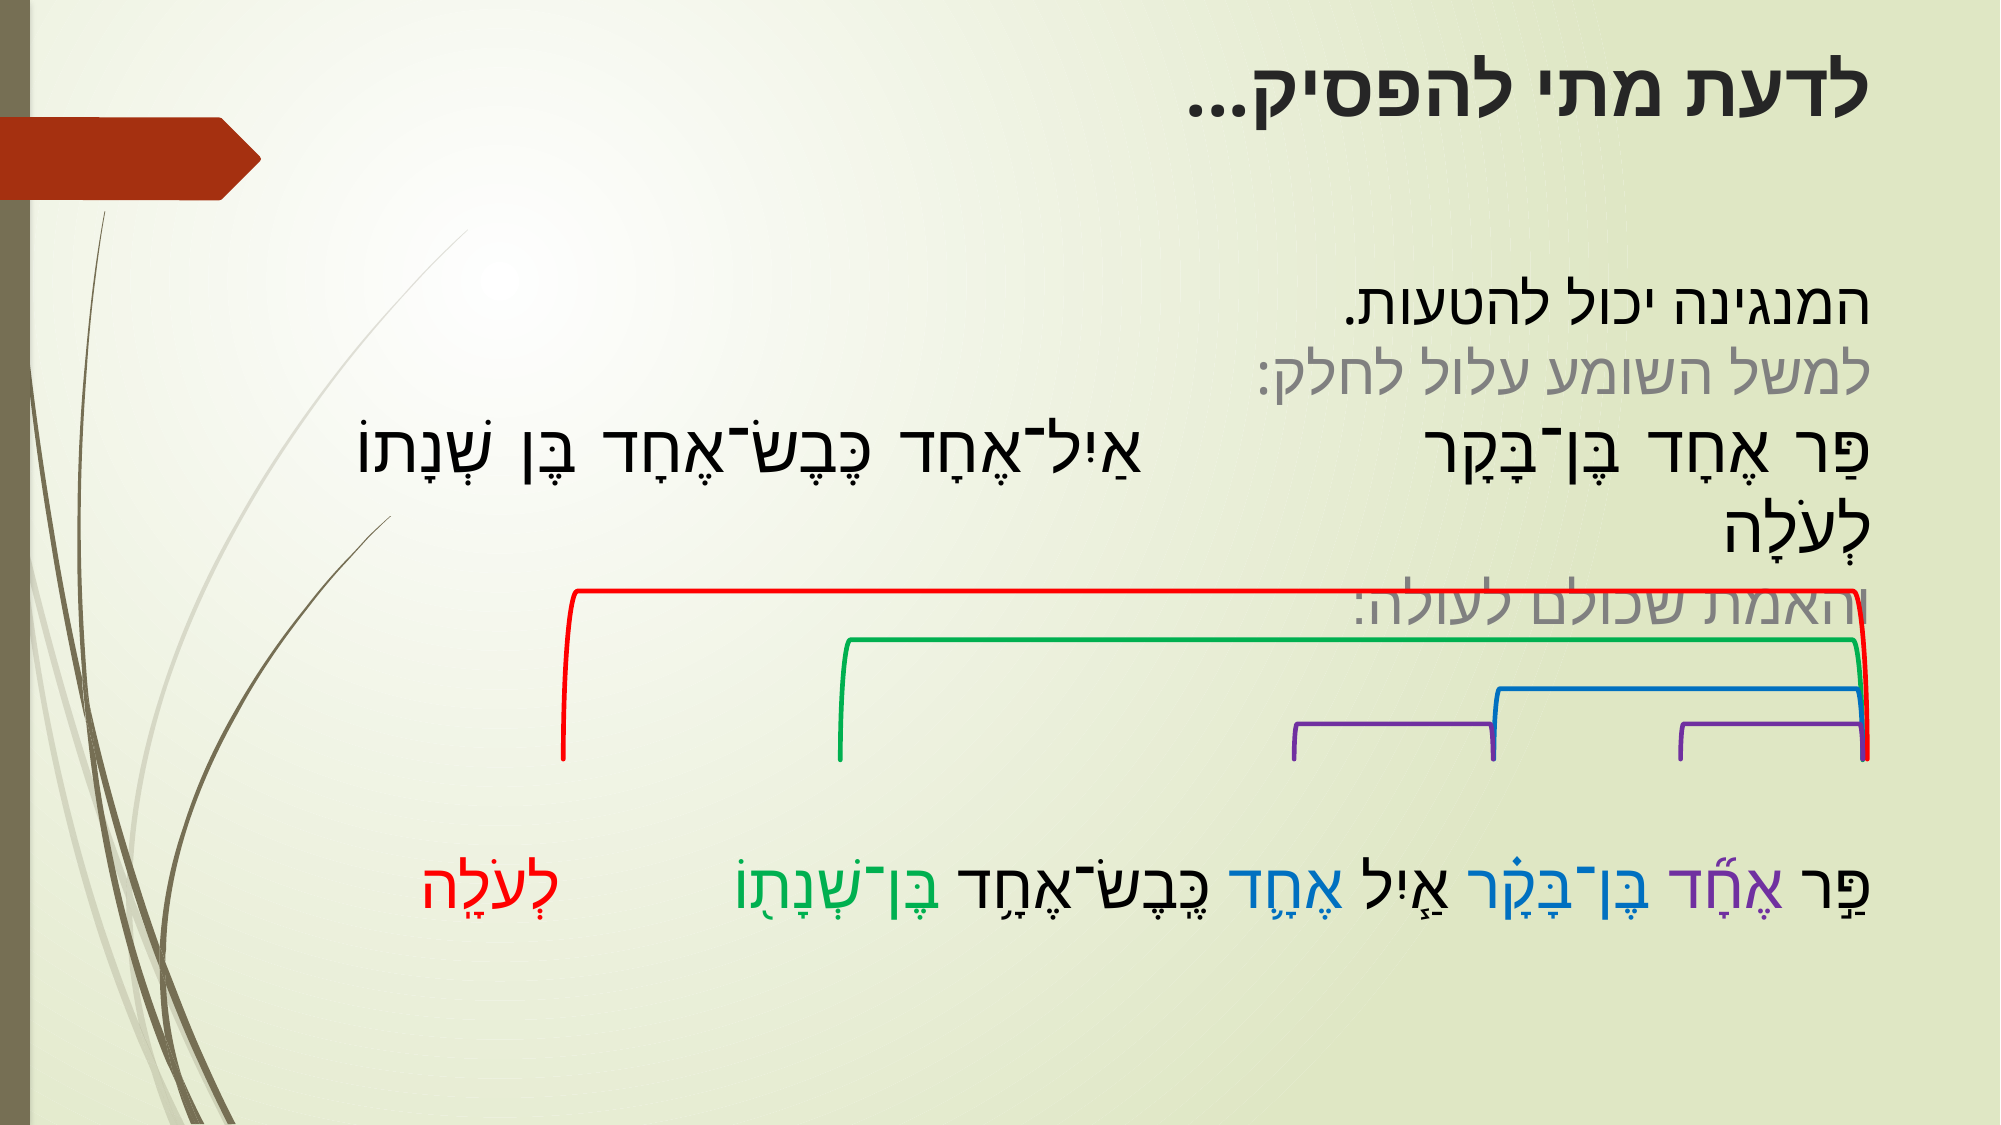

# לדעת מתי להפסיק...

המנגינה יכול להטעות.
למשל השומע עלול לחלק:
פַּר אֶחָד בֶּן־בָּקָר           אַיִל־אֶחָד כֶּבֶשׂ־אֶחָד בֶּן שְׁנָתוֹ לְעֹלָה
והאמת שכולם לעולה:

פַּ֣ר אֶחָ֞ד בֶּן־בָּקָ֗ר אַ֧יִל אֶחָ֛ד כֶּֽבֶשׂ־אֶחָ֥ד בֶּן־שְׁנָת֖וֹ          לְעֹלָֽה